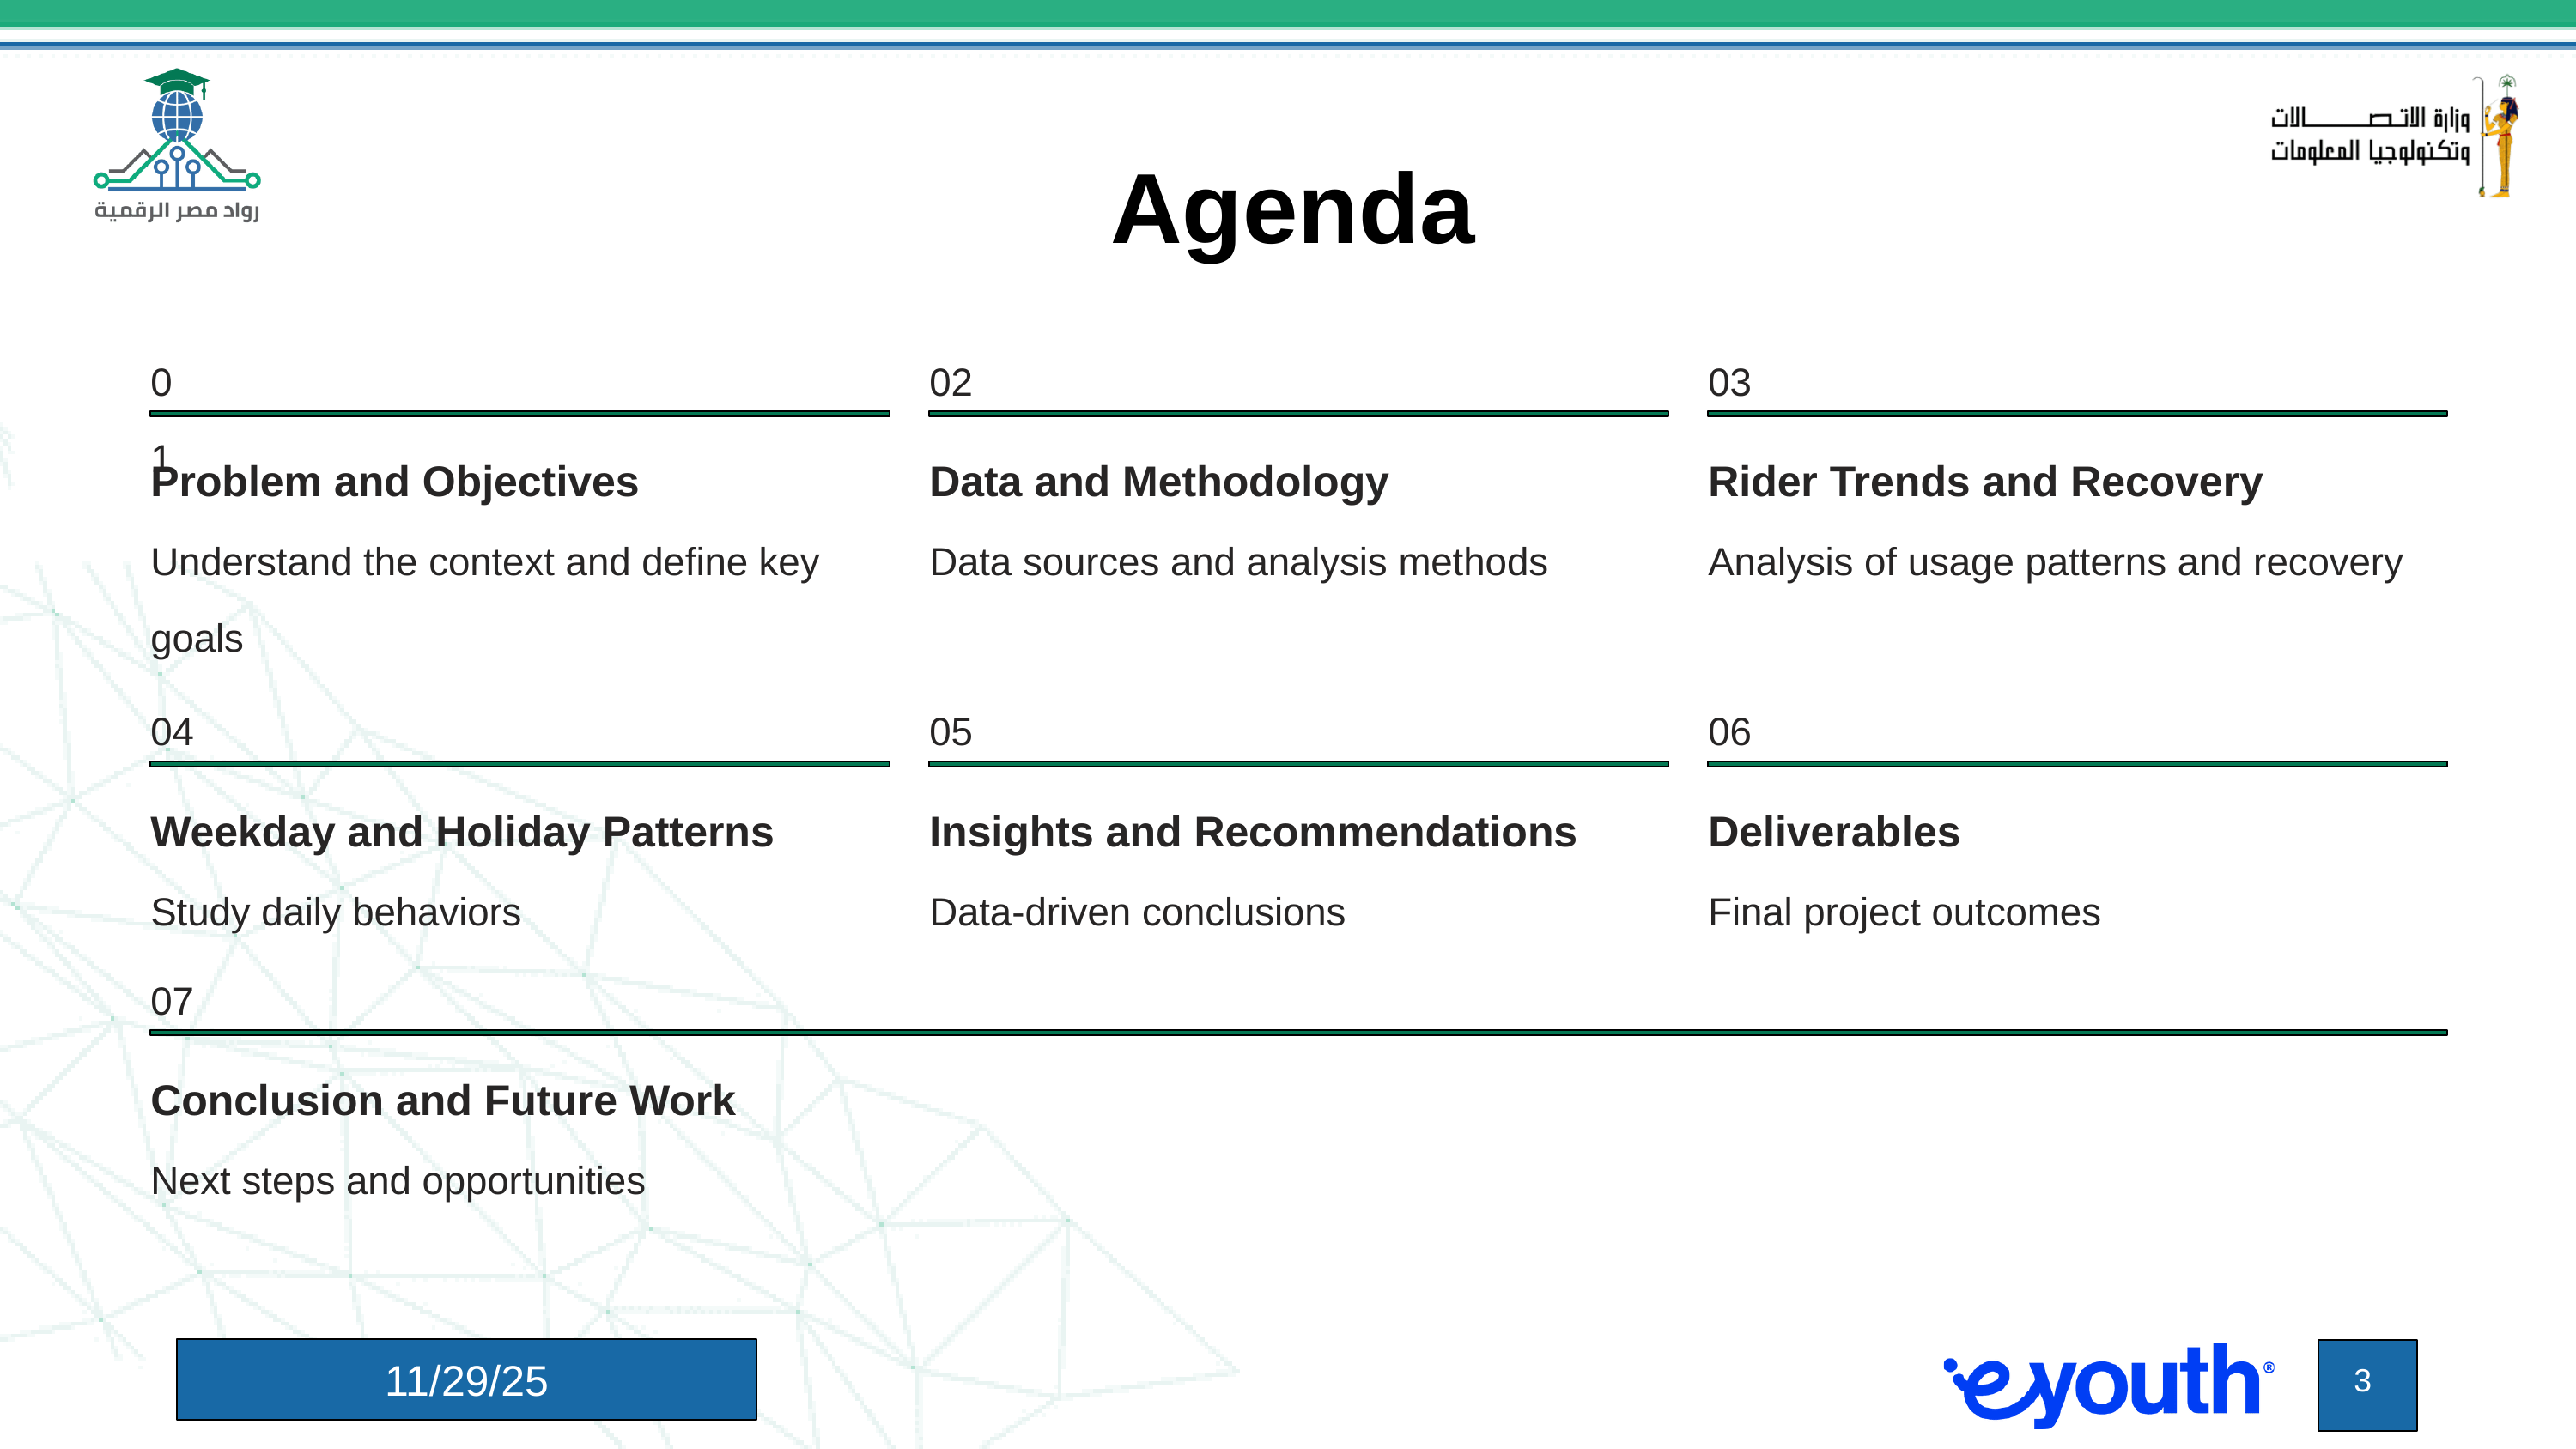

Agenda
01
02
03

Problem and Objectives
Data and Methodology
Rider Trends and Recovery
Understand the context and define key goals
Data sources and analysis methods
Analysis of usage patterns and recovery
04
05
06

Weekday and Holiday Patterns
Insights and Recommendations
Deliverables
Study daily behaviors
Data-driven conclusions
Final project outcomes
07

Conclusion and Future Work
Next steps and opportunities

11/29/25

3